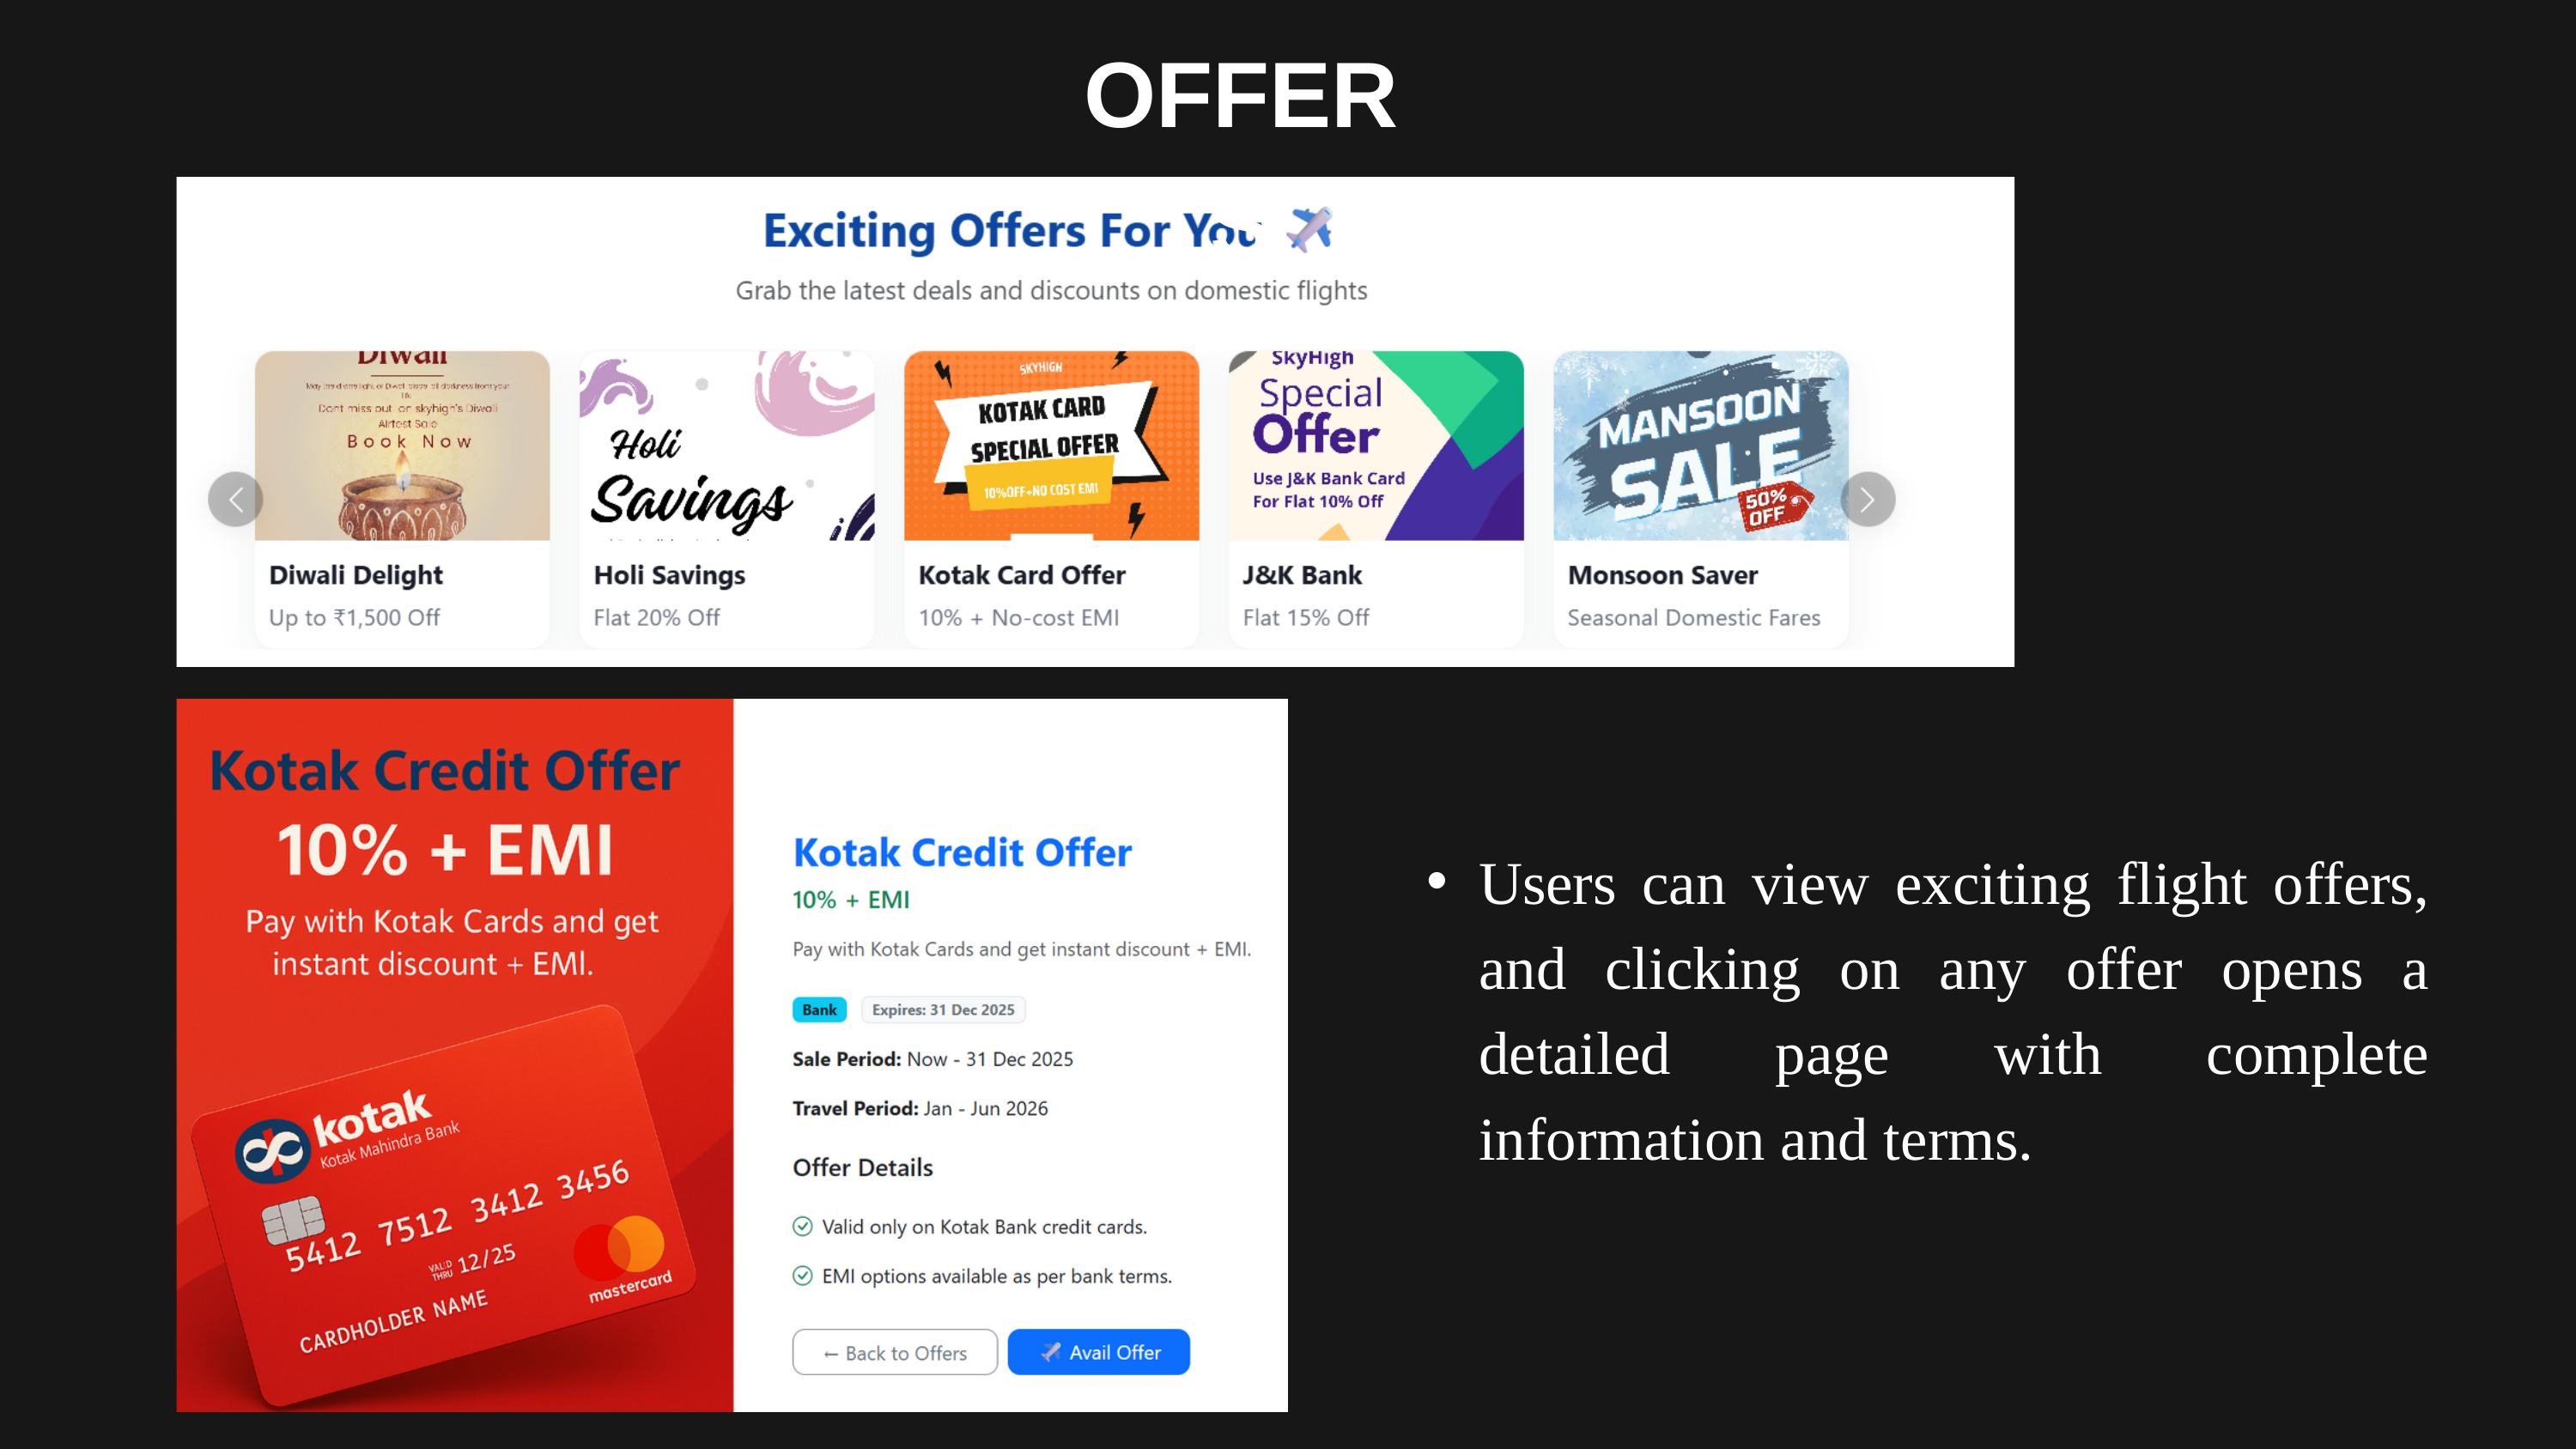

OFFERS

Users can view exciting flight offers, and clicking on any offer opens a detailed page with complete information and terms.